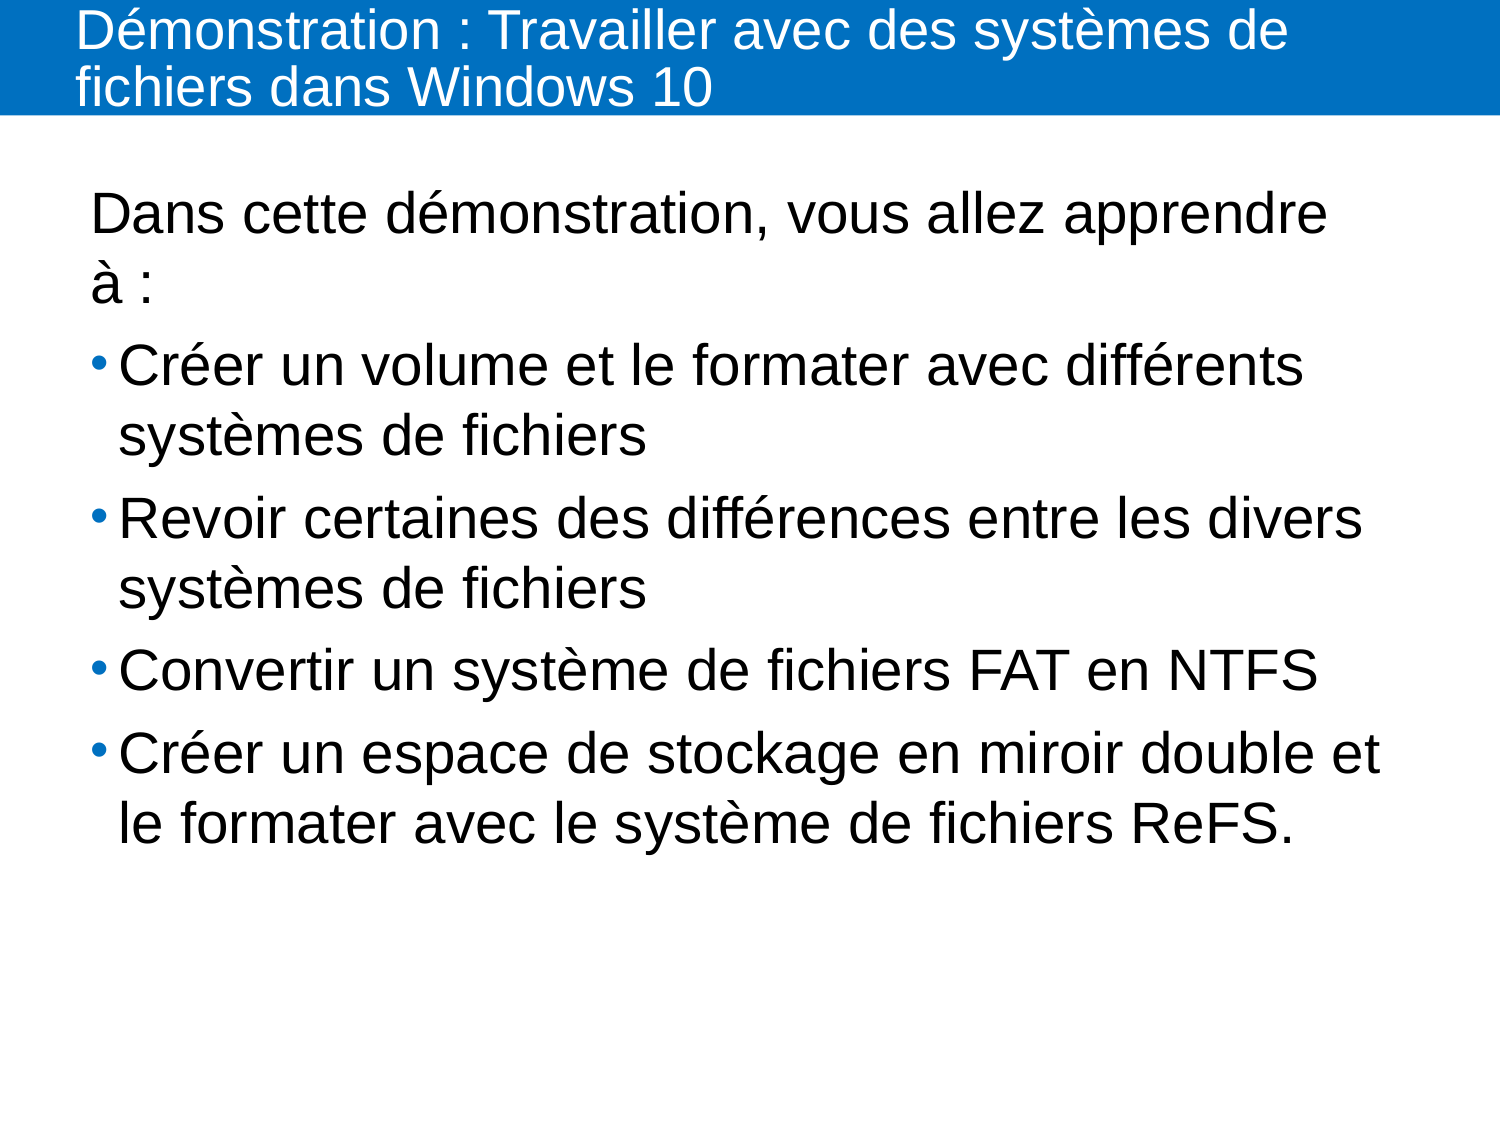

# Démonstration : Travailler avec des systèmes de fichiers dans Windows 10
Dans cette démonstration, vous allez apprendre à :
Créer un volume et le formater avec différents systèmes de fichiers
Revoir certaines des différences entre les divers systèmes de fichiers
Convertir un système de fichiers FAT en NTFS
Créer un espace de stockage en miroir double et le formater avec le système de fichiers ReFS.